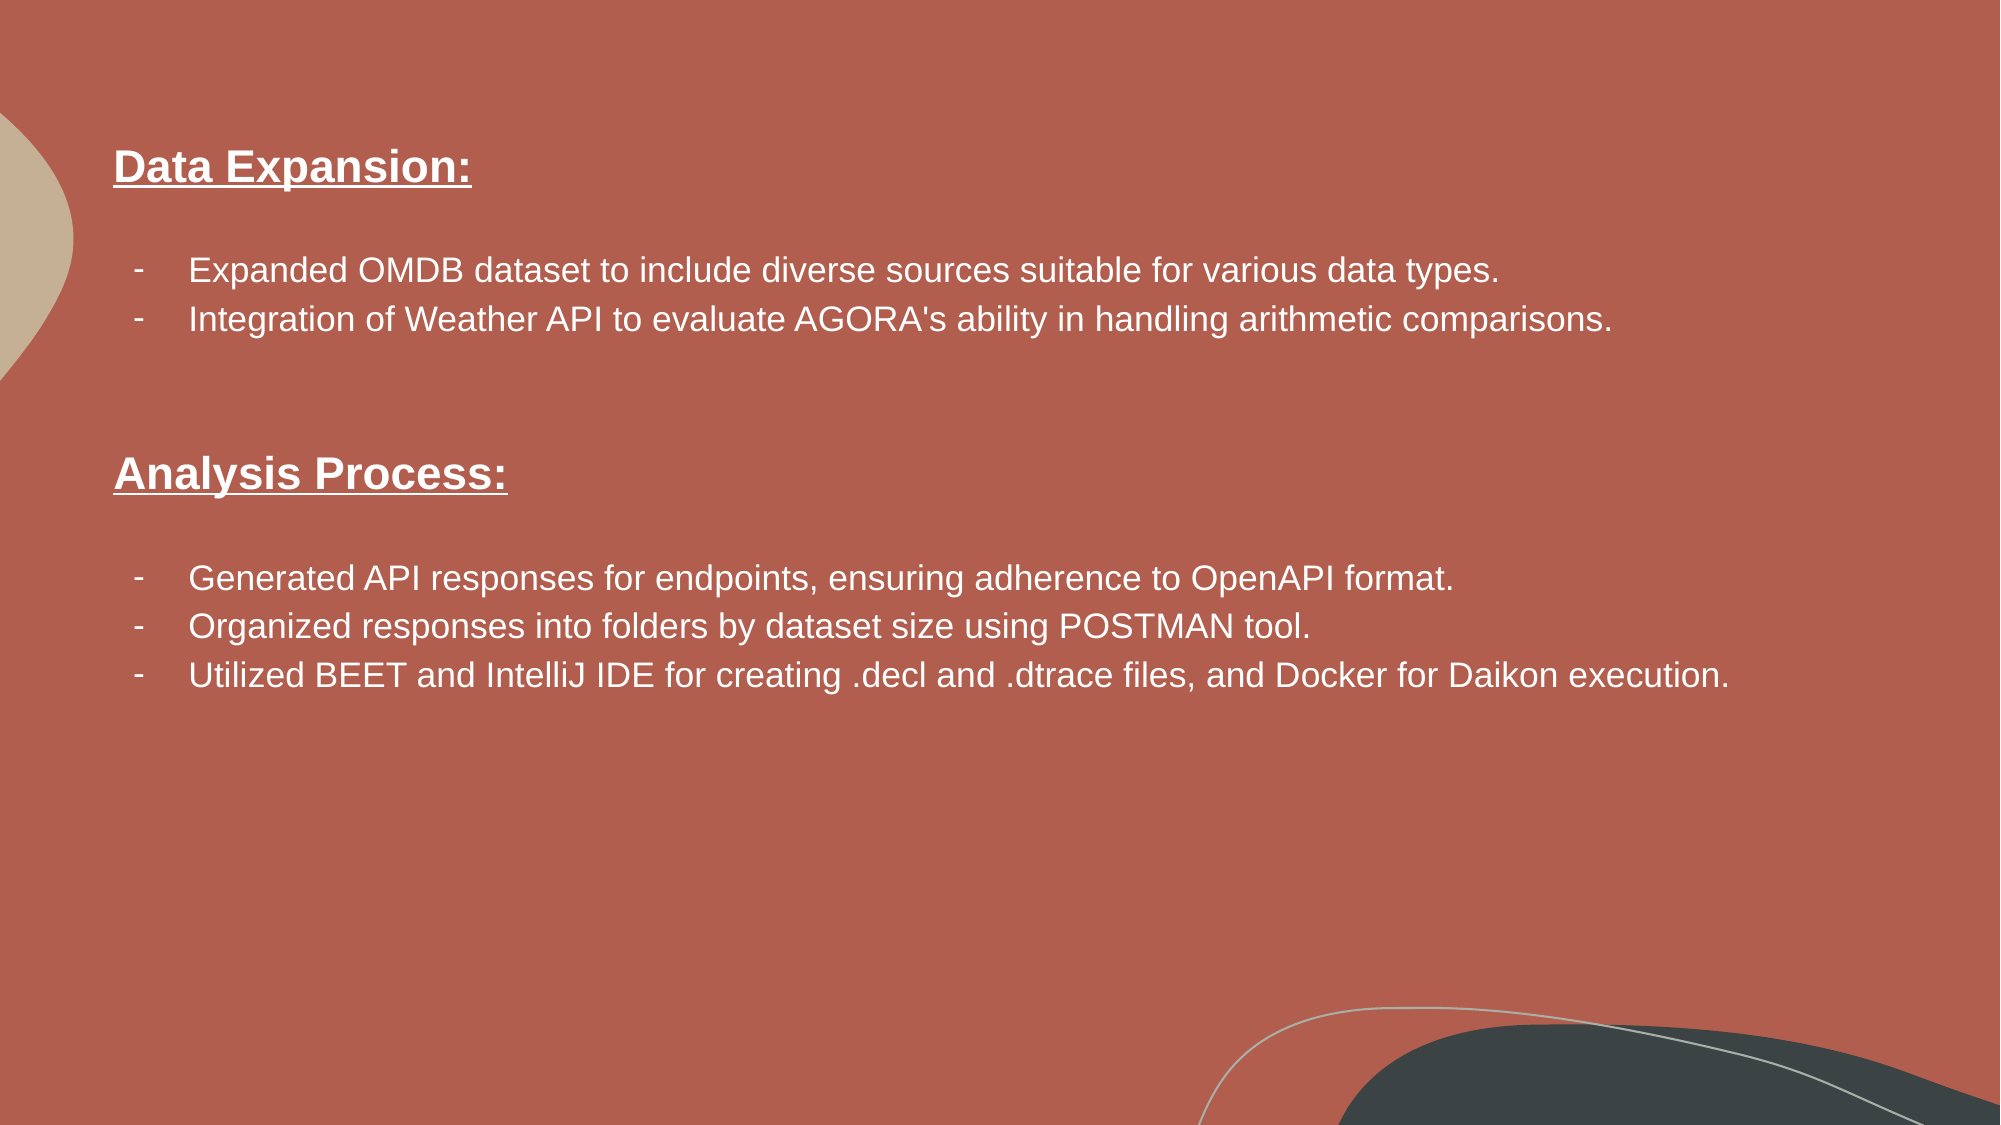

Data Expansion:

Expanded OMDB dataset to include diverse sources suitable for various data types.
Integration of Weather API to evaluate AGORA's ability in handling arithmetic comparisons.

Analysis Process:

Generated API responses for endpoints, ensuring adherence to OpenAPI format.
Organized responses into folders by dataset size using POSTMAN tool.
Utilized BEET and IntelliJ IDE for creating .decl and .dtrace files, and Docker for Daikon execution.